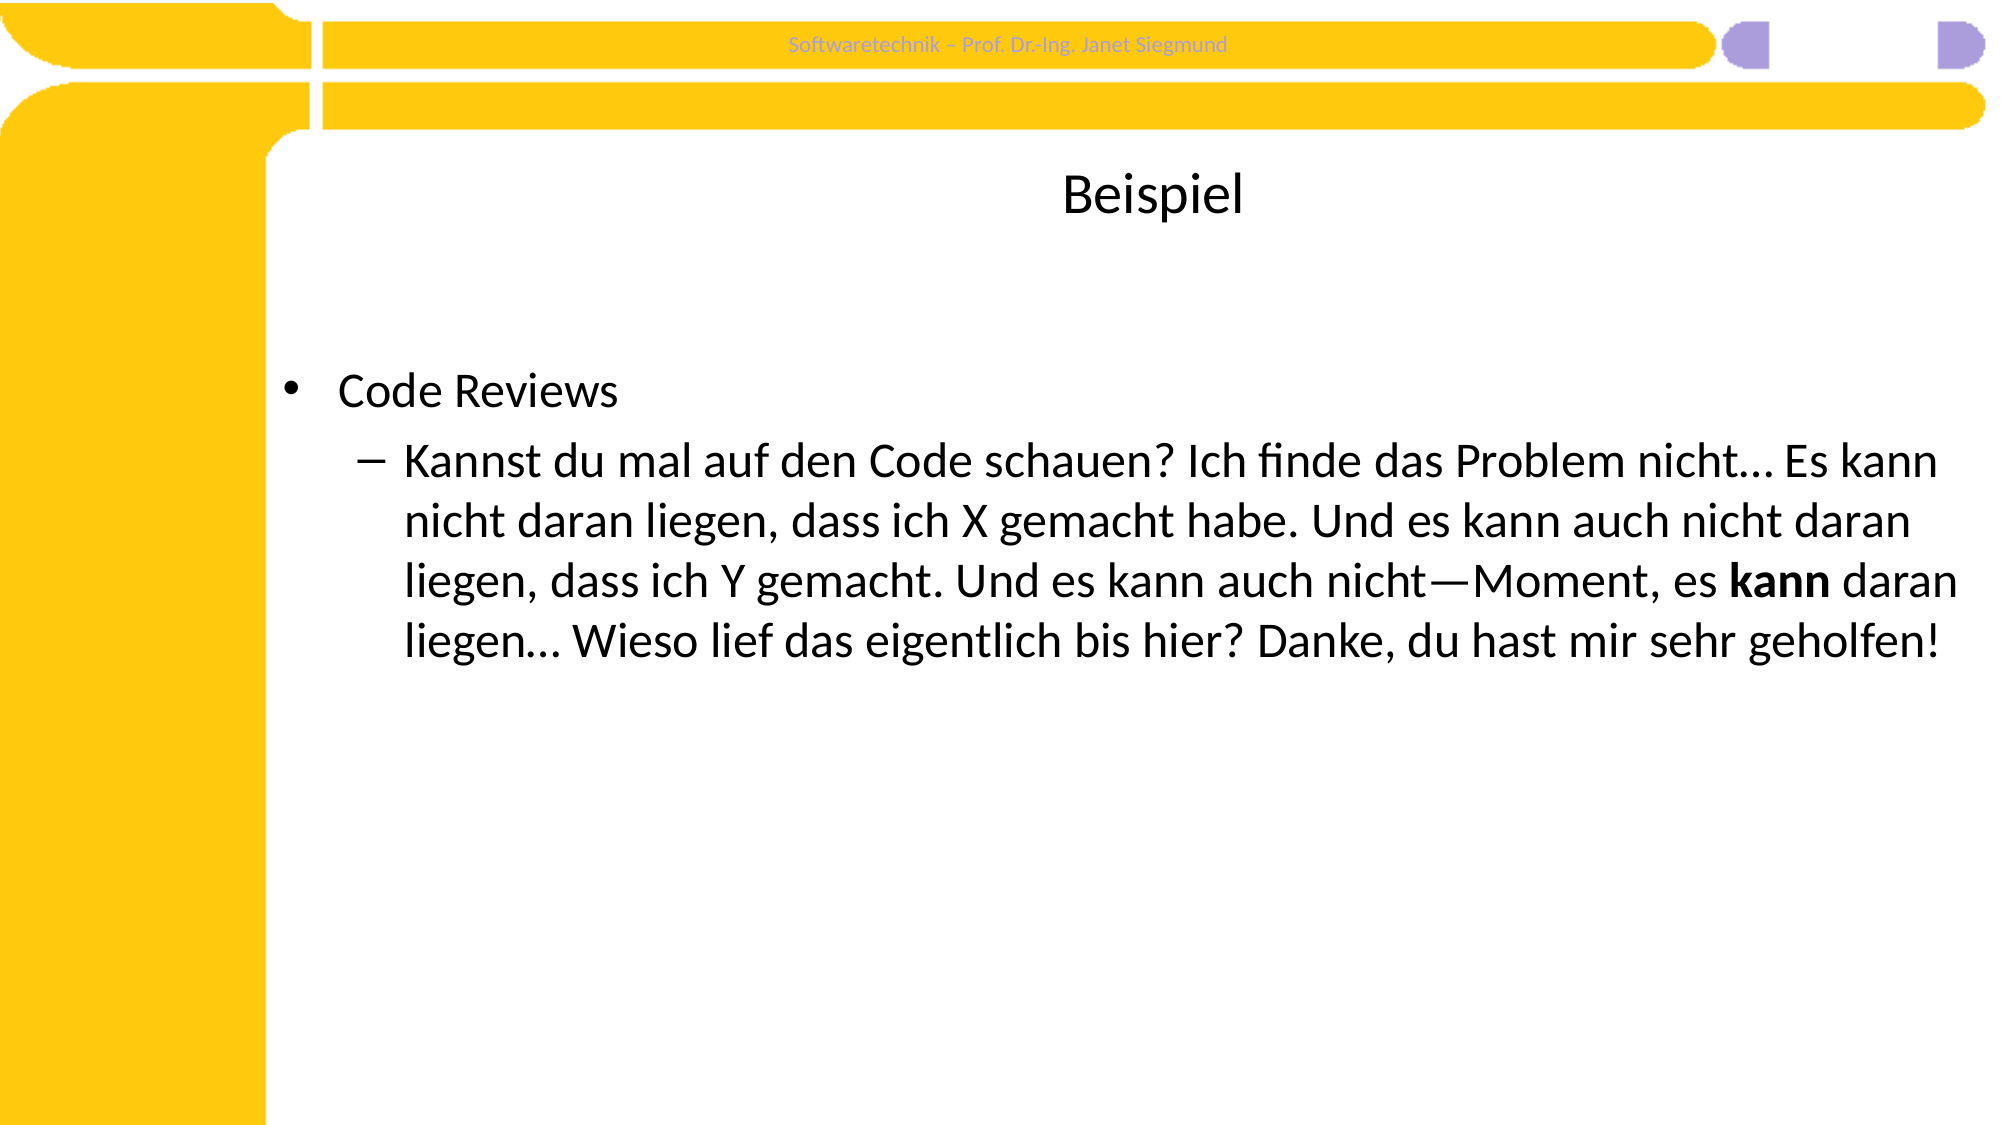

# Beispiel
Code Reviews
Kannst du mal auf den Code schauen? Ich finde das Problem nicht… Es kann nicht daran liegen, dass ich X gemacht habe. Und es kann auch nicht daran liegen, dass ich Y gemacht. Und es kann auch nicht—Moment, es kann daran liegen… Wieso lief das eigentlich bis hier? Danke, du hast mir sehr geholfen!